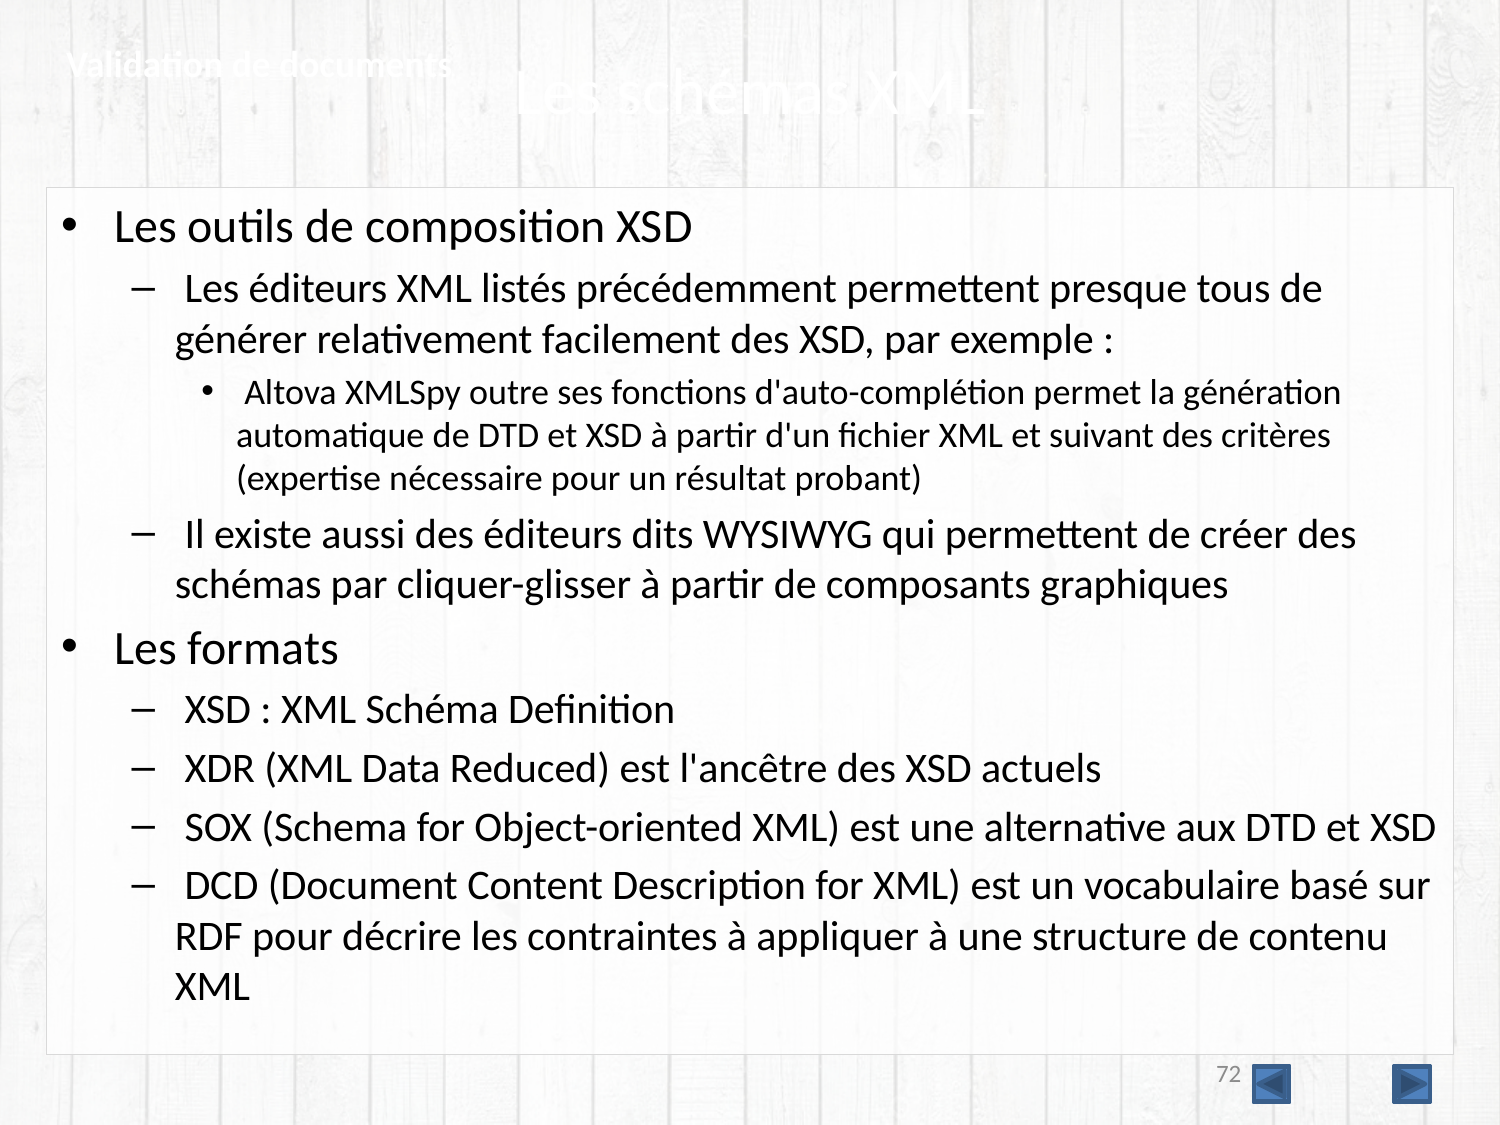

Validation de documents
# Les schémas XML
Les outils de composition XSD
 Les éditeurs XML listés précédemment permettent presque tous de générer relativement facilement des XSD, par exemple :
 Altova XMLSpy outre ses fonctions d'auto-complétion permet la génération automatique de DTD et XSD à partir d'un fichier XML et suivant des critères (expertise nécessaire pour un résultat probant)
 Il existe aussi des éditeurs dits WYSIWYG qui permettent de créer des schémas par cliquer-glisser à partir de composants graphiques
Les formats
 XSD : XML Schéma Definition
 XDR (XML Data Reduced) est l'ancêtre des XSD actuels
 SOX (Schema for Object-oriented XML) est une alternative aux DTD et XSD
 DCD (Document Content Description for XML) est un vocabulaire basé sur RDF pour décrire les contraintes à appliquer à une structure de contenu XML
72